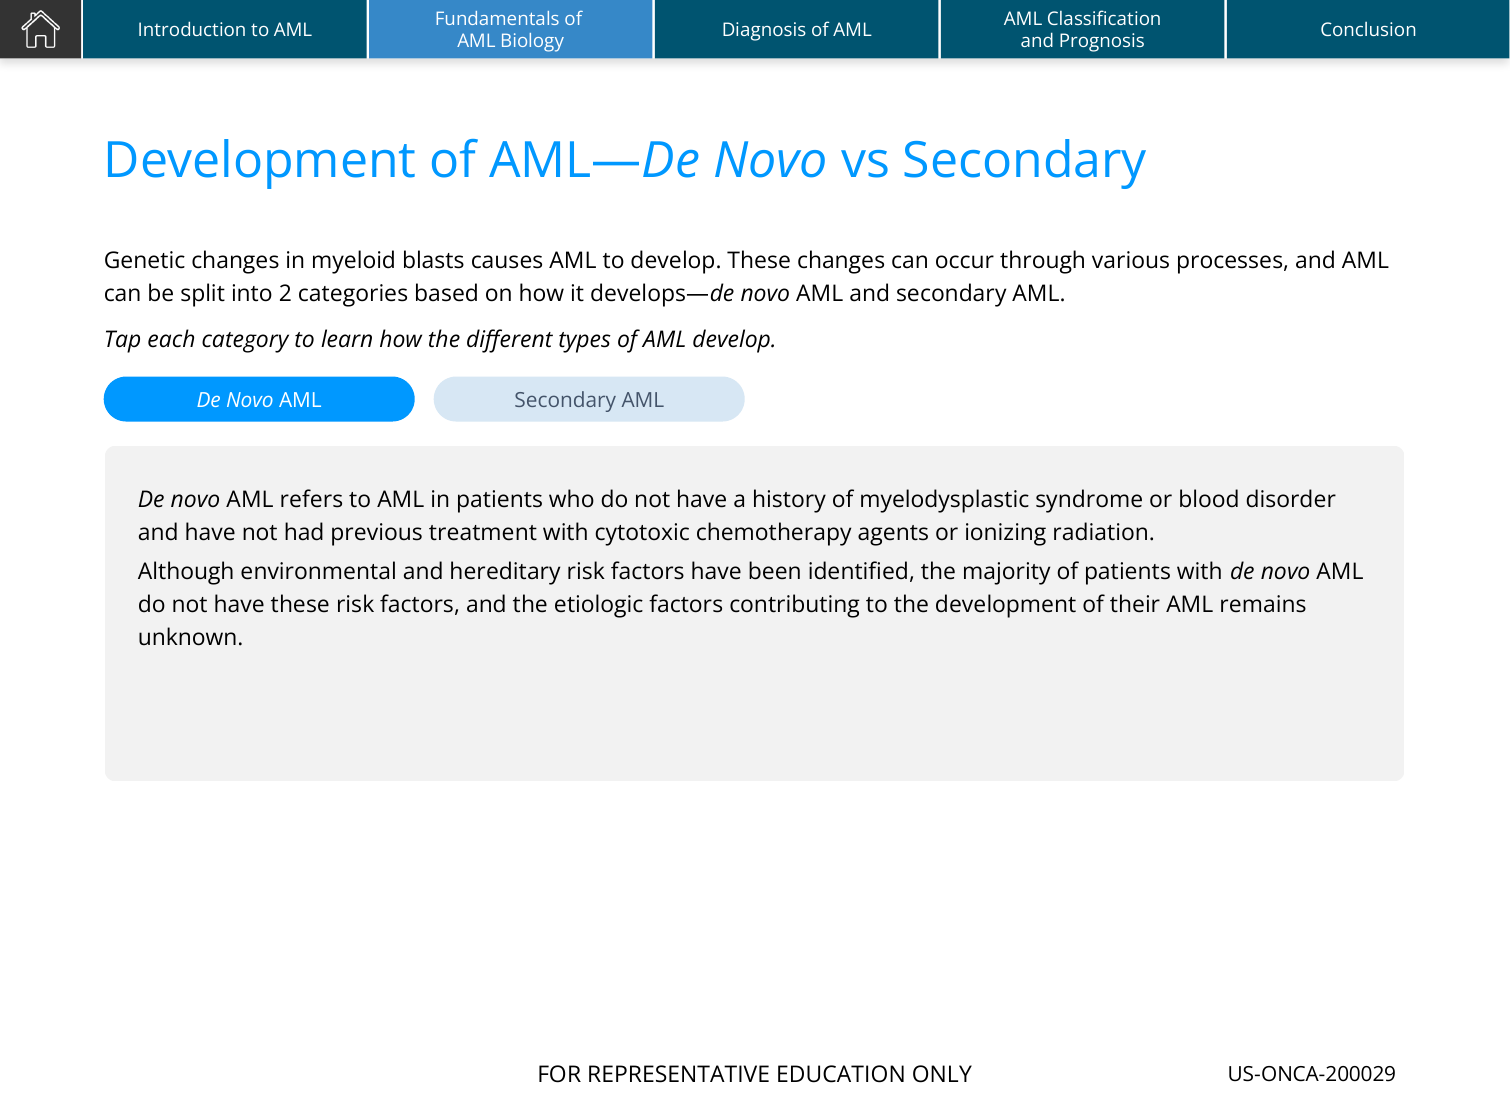

# Development of AML—De Novo vs Secondary
Genetic changes in myeloid blasts causes AML to develop. These changes can occur through various processes, and AML can be split into 2 categories based on how it develops—de novo AML and secondary AML.
Tap each category to learn how the different types of AML develop.
De Novo AML
Secondary AML
De novo AML refers to AML in patients who do not have a history of myelodysplastic syndrome or blood disorder and have not had previous treatment with cytotoxic chemotherapy agents or ionizing radiation.
Although environmental and hereditary risk factors have been identified, the majority of patients with de novo AML do not have these risk factors, and the etiologic factors contributing to the development of their AML remains unknown.